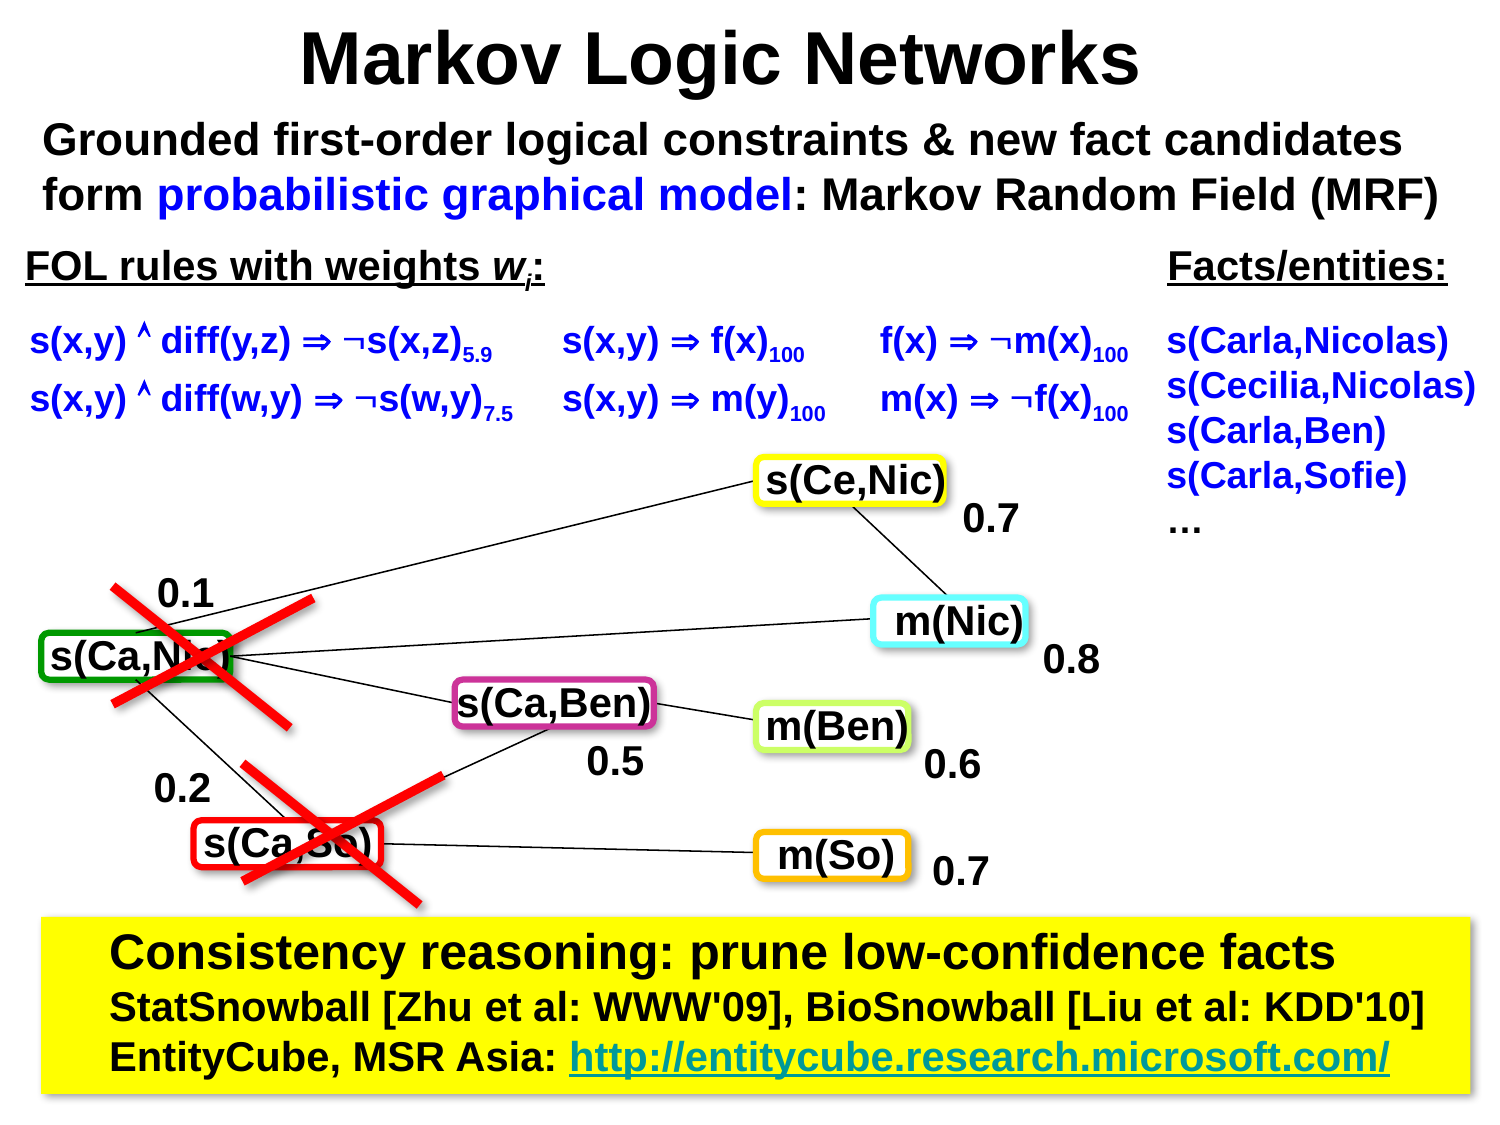

# Markov Logic Networks
Grounded first-order logical constraints & new fact candidates
form probabilistic graphical model: Markov Random Field (MRF)
FOL rules with weights wi:
Facts/entities:
s(x,y) ∧ diff(y,z) ⇒ ¬s(x,z)5.9
s(x,y) ⇒ f(x)100
f(x) ⇒ ¬m(x)100
s(x,y) ∧ diff(w,y) ⇒ ¬s(w,y)7.5
s(x,y) ⇒ m(y)100
m(x) ⇒ ¬f(x)100
s(Carla,Nicolas)
s(Cecilia,Nicolas)
s(Carla,Ben)
s(Carla,Sofie)
…
s(Ce,Nic)

m(Nic)

s(Ca,Nic)

s(Ca,Ben)

m(Ben)

s(Ca,So)

m(So)

0.7
0.1
0.8
0.5
0.6
0.2
0.7
Consistency reasoning: prune low-confidence facts
StatSnowball [Zhu et al: WWW'09], BioSnowball [Liu et al: KDD'10]
EntityCube, MSR Asia: http://entitycube.research.microsoft.com/